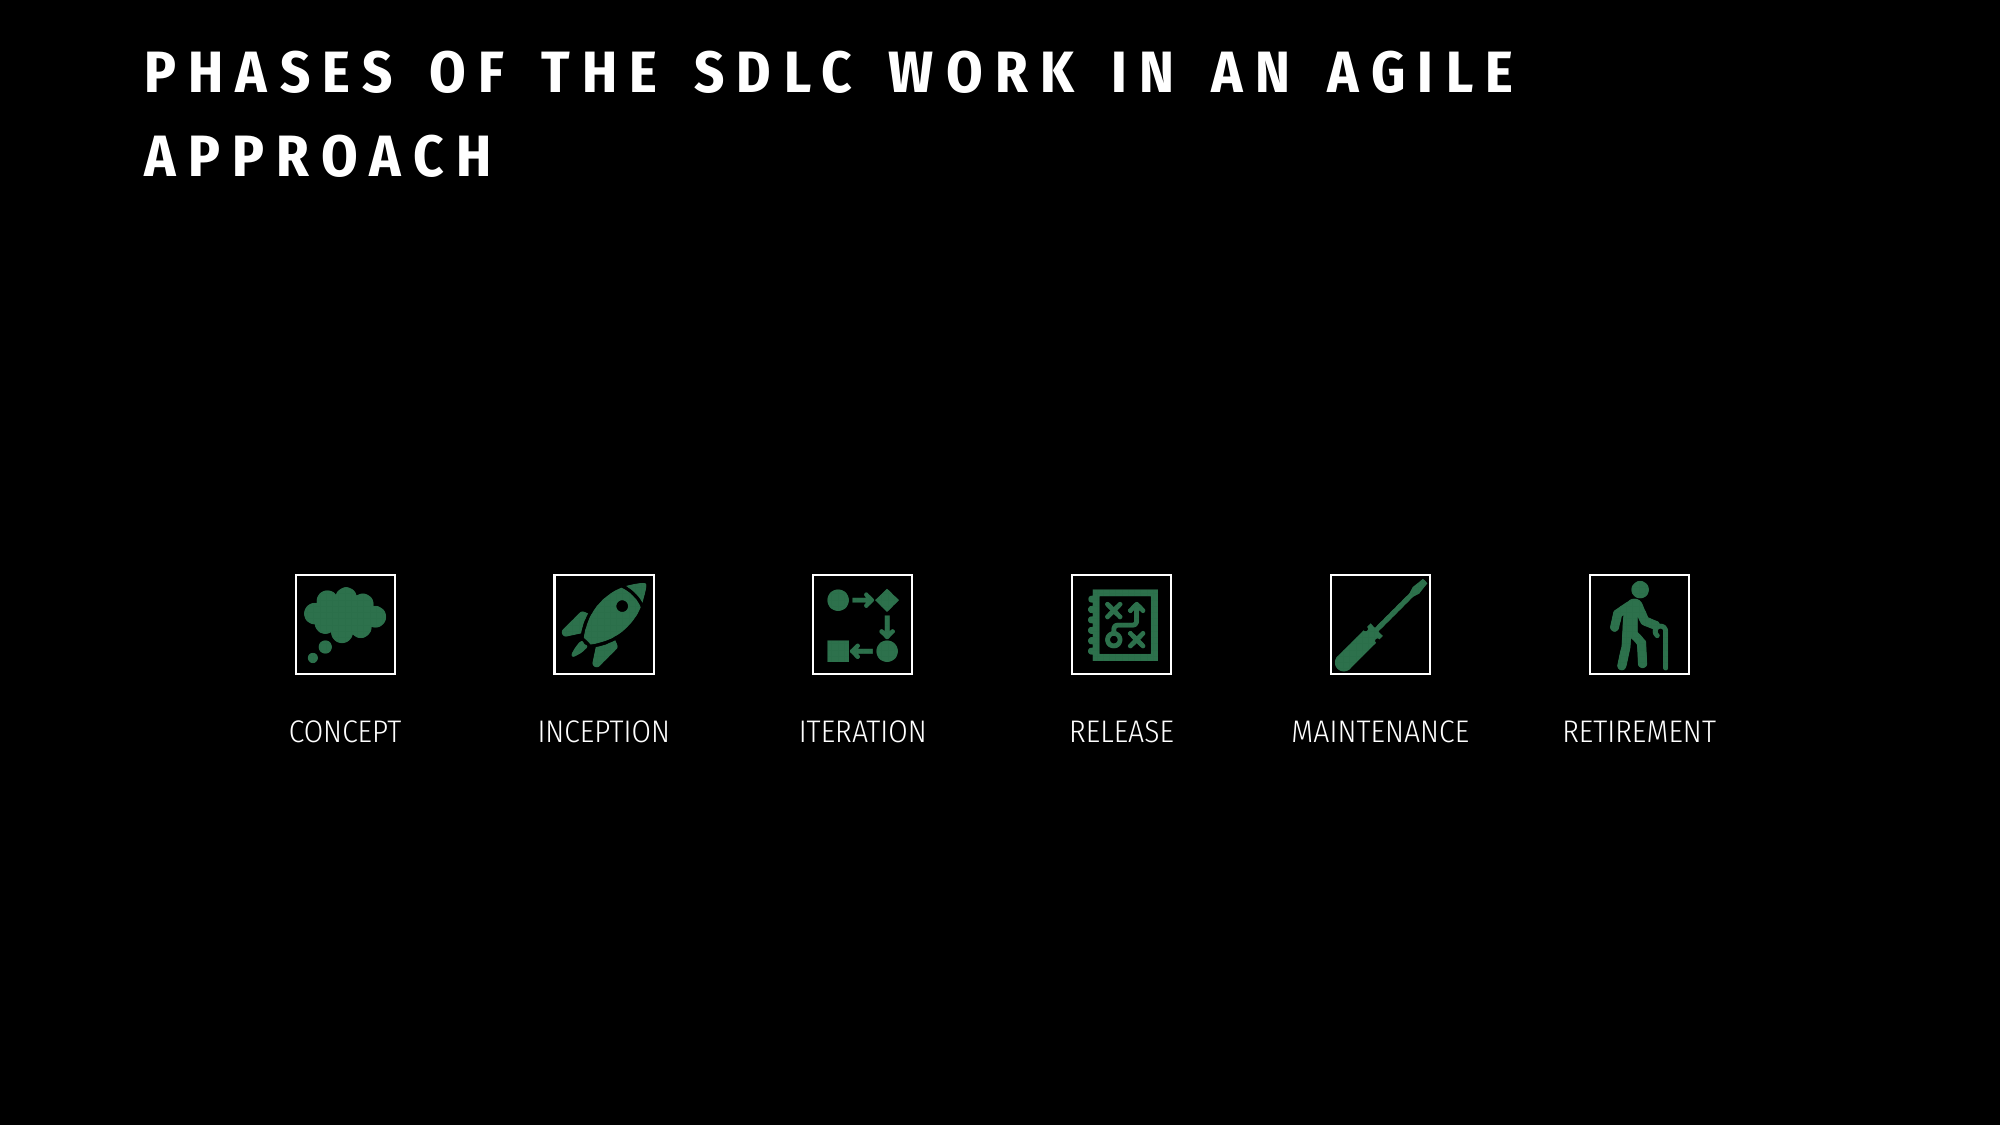

# Phases of the sdlc work in an agile approach
CONCEPT
INCEPTION
ITERATION
RELEASE
MAINTENANCE
RETIREMENT